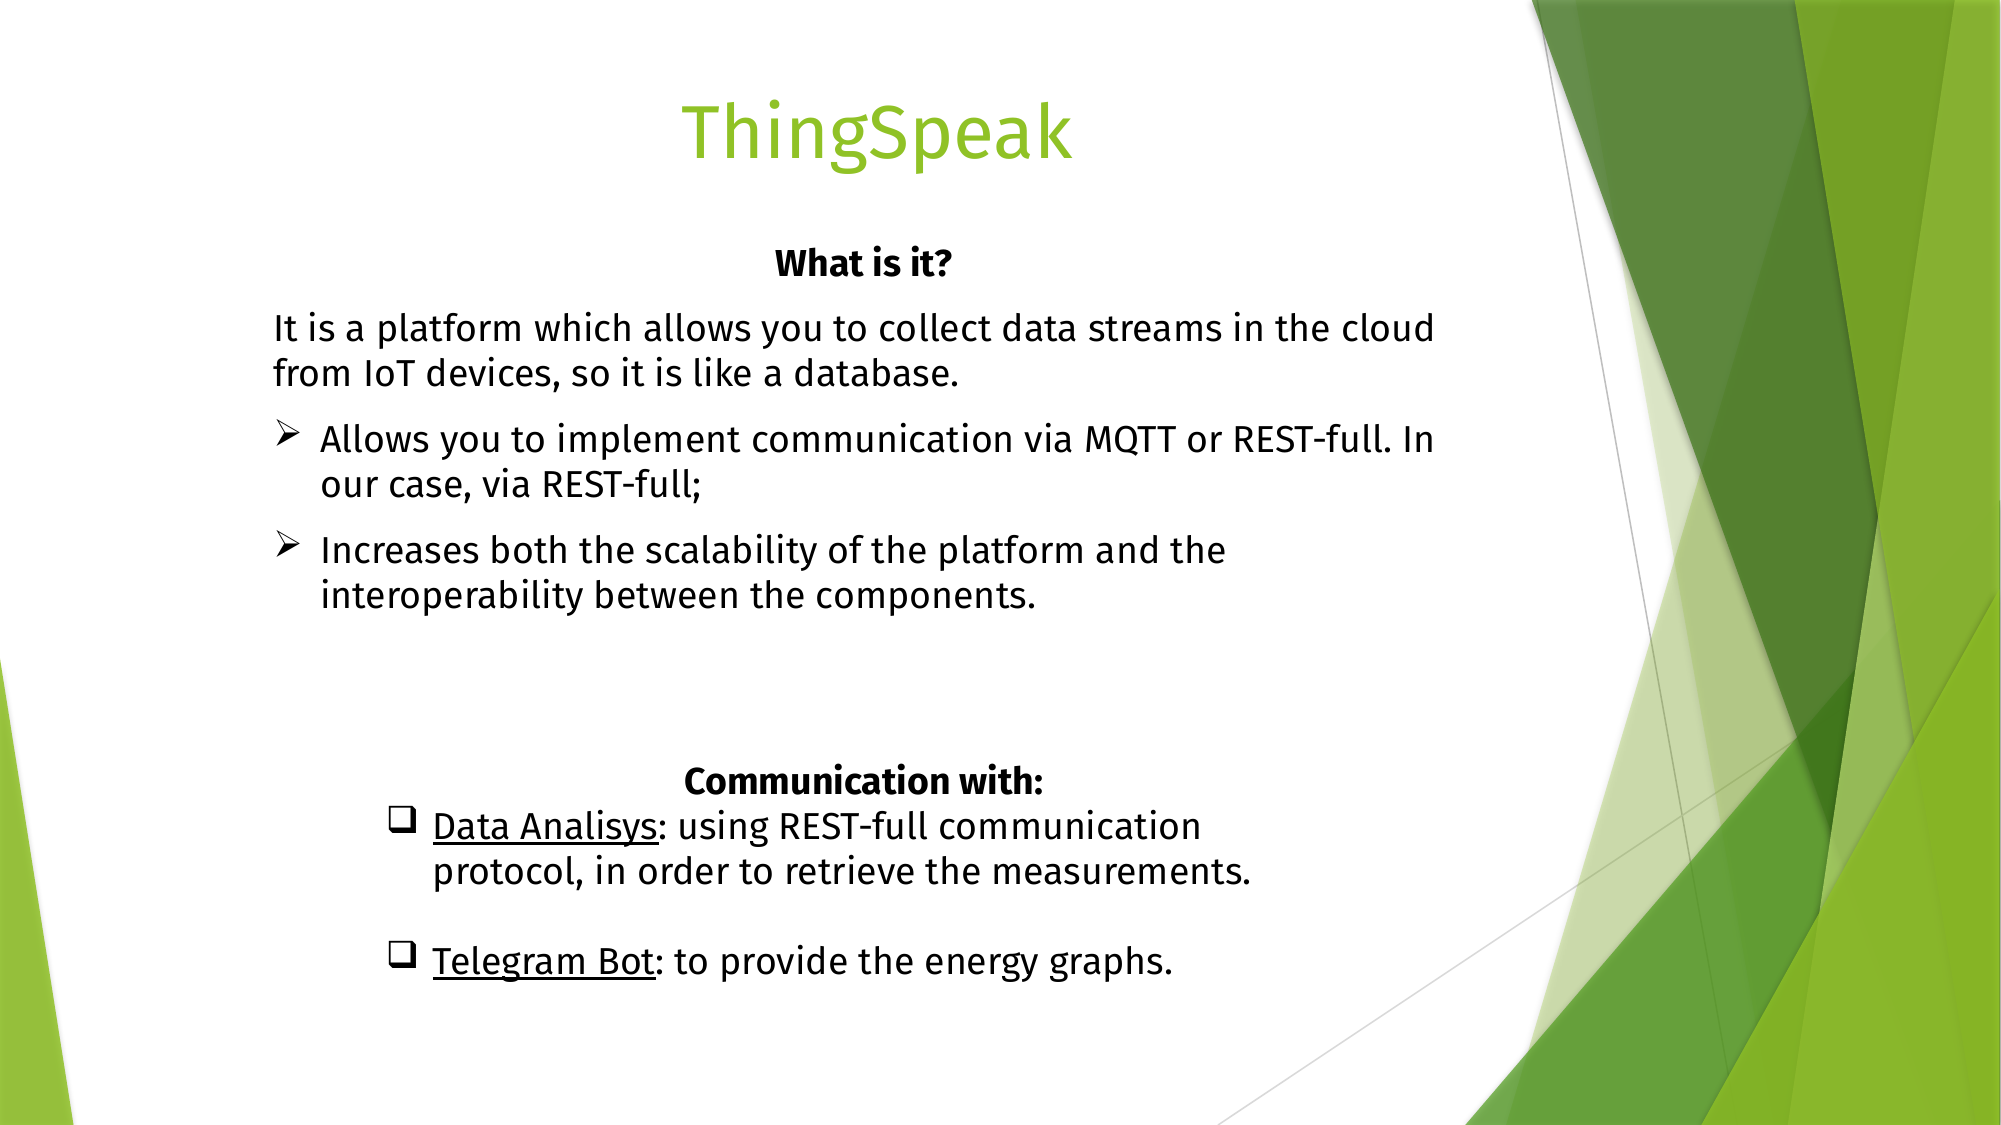

# ThingSpeak
What is it?
It is a platform which allows you to collect data streams in the cloud from IoT devices, so it is like a database.
Allows you to implement communication via MQTT or REST-full. In our case, via REST-full;
Increases both the scalability of the platform and the interoperability between the components.

Communication with:
Data Analisys: using REST-full communication protocol, in order to retrieve the measurements.

Telegram Bot: to provide the energy graphs.